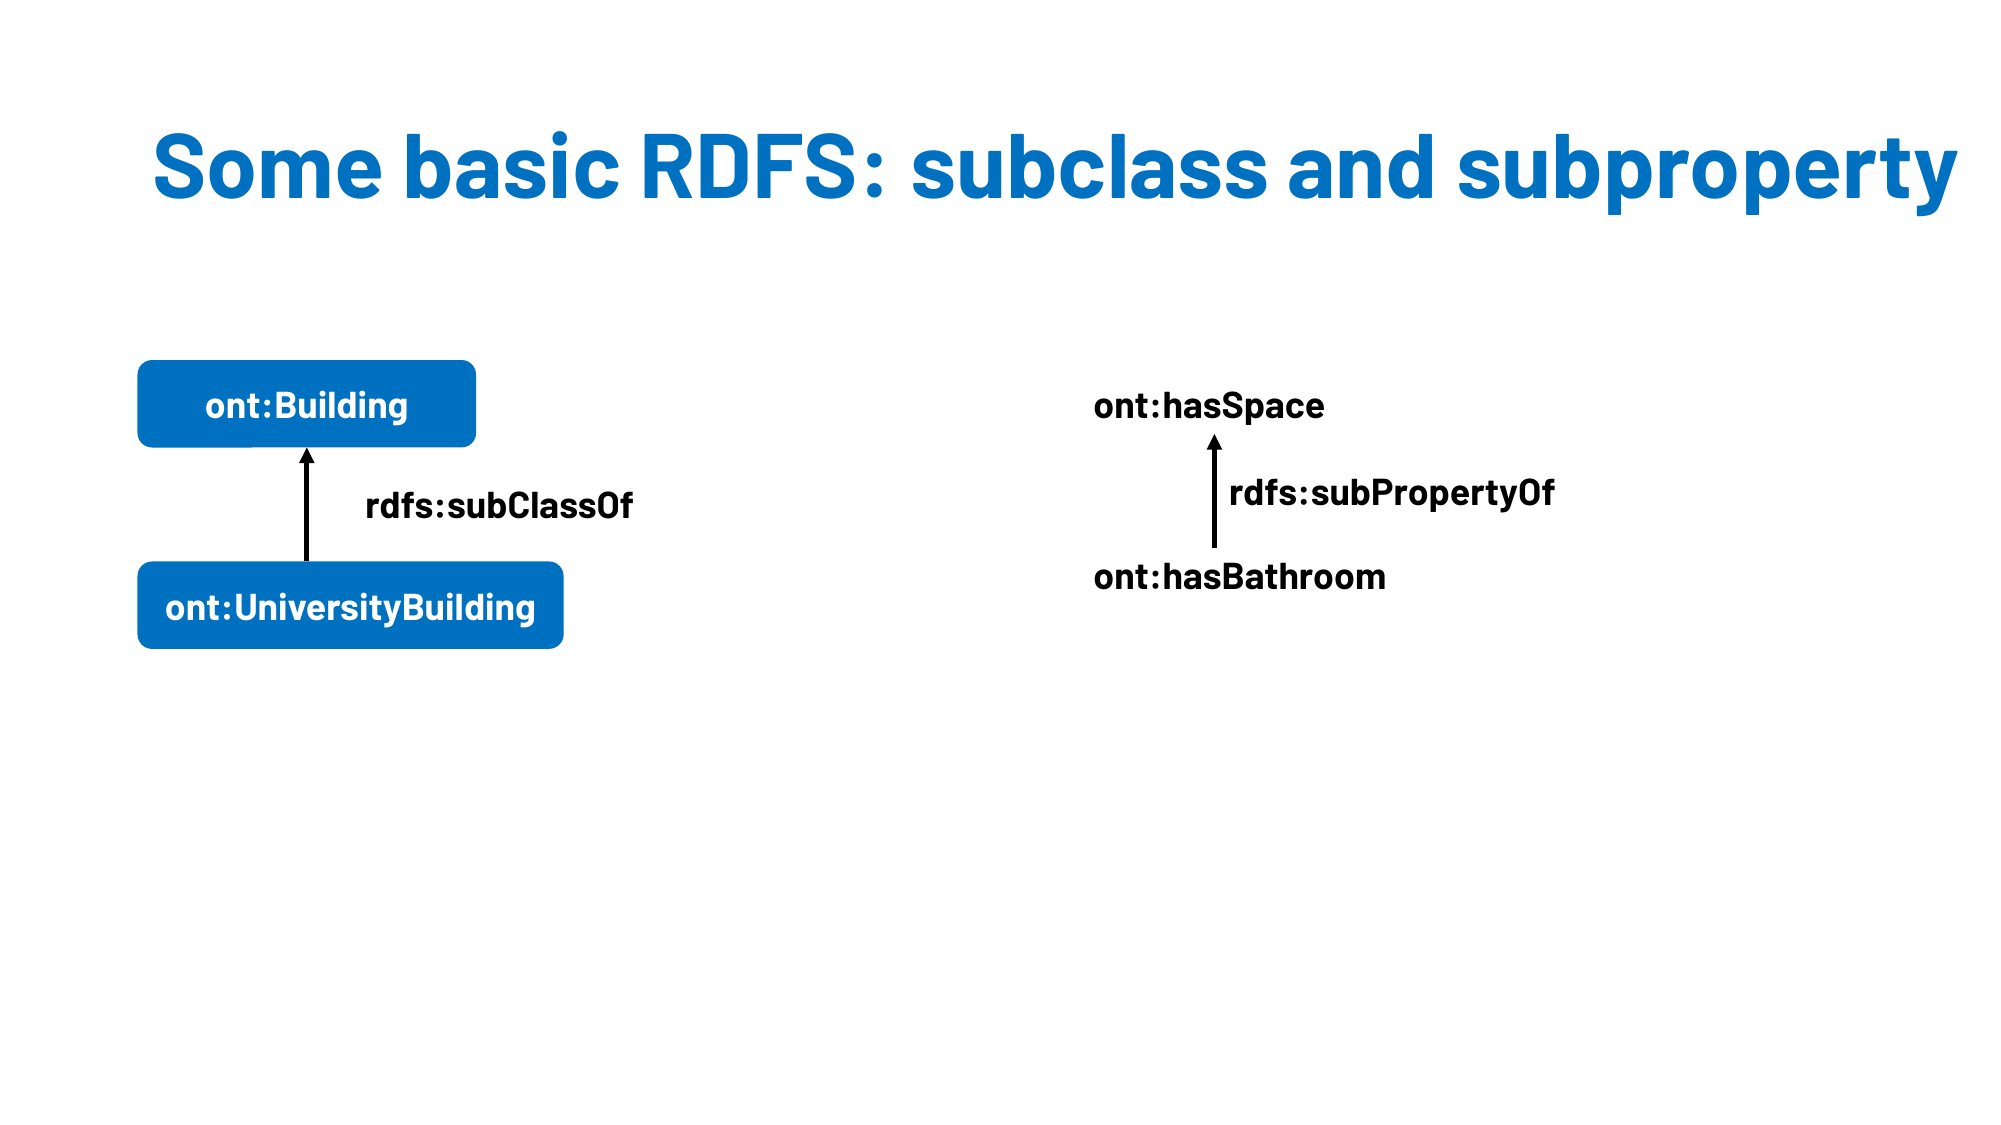

# Some basic RDFS: subclass and subproperty
ont:Building
ont:hasSpace
rdfs:subPropertyOf
rdfs:subClassOf
ont:hasBathroom
ont:UniversityBuilding